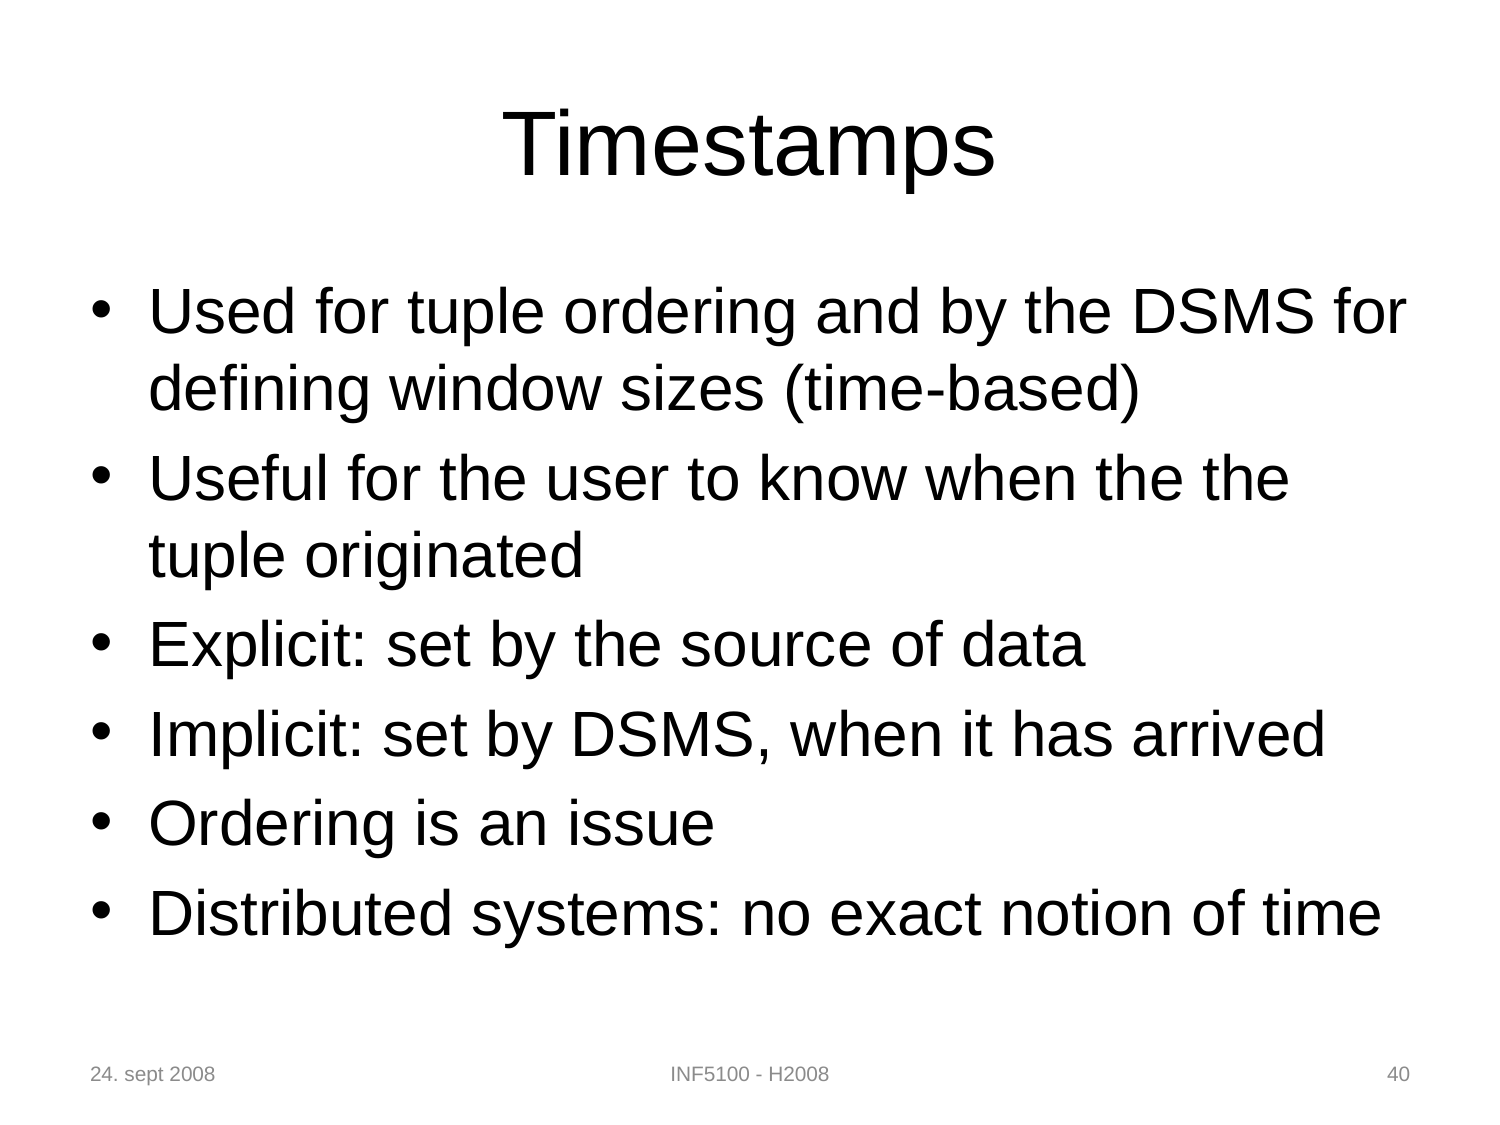

# Timestamps
Used for tuple ordering and by the DSMS for defining window sizes (time-based)
Useful for the user to know when the the tuple originated
Explicit: set by the source of data
Implicit: set by DSMS, when it has arrived
Ordering is an issue
Distributed systems: no exact notion of time
24. sept 2008
INF5100 - H2008
40